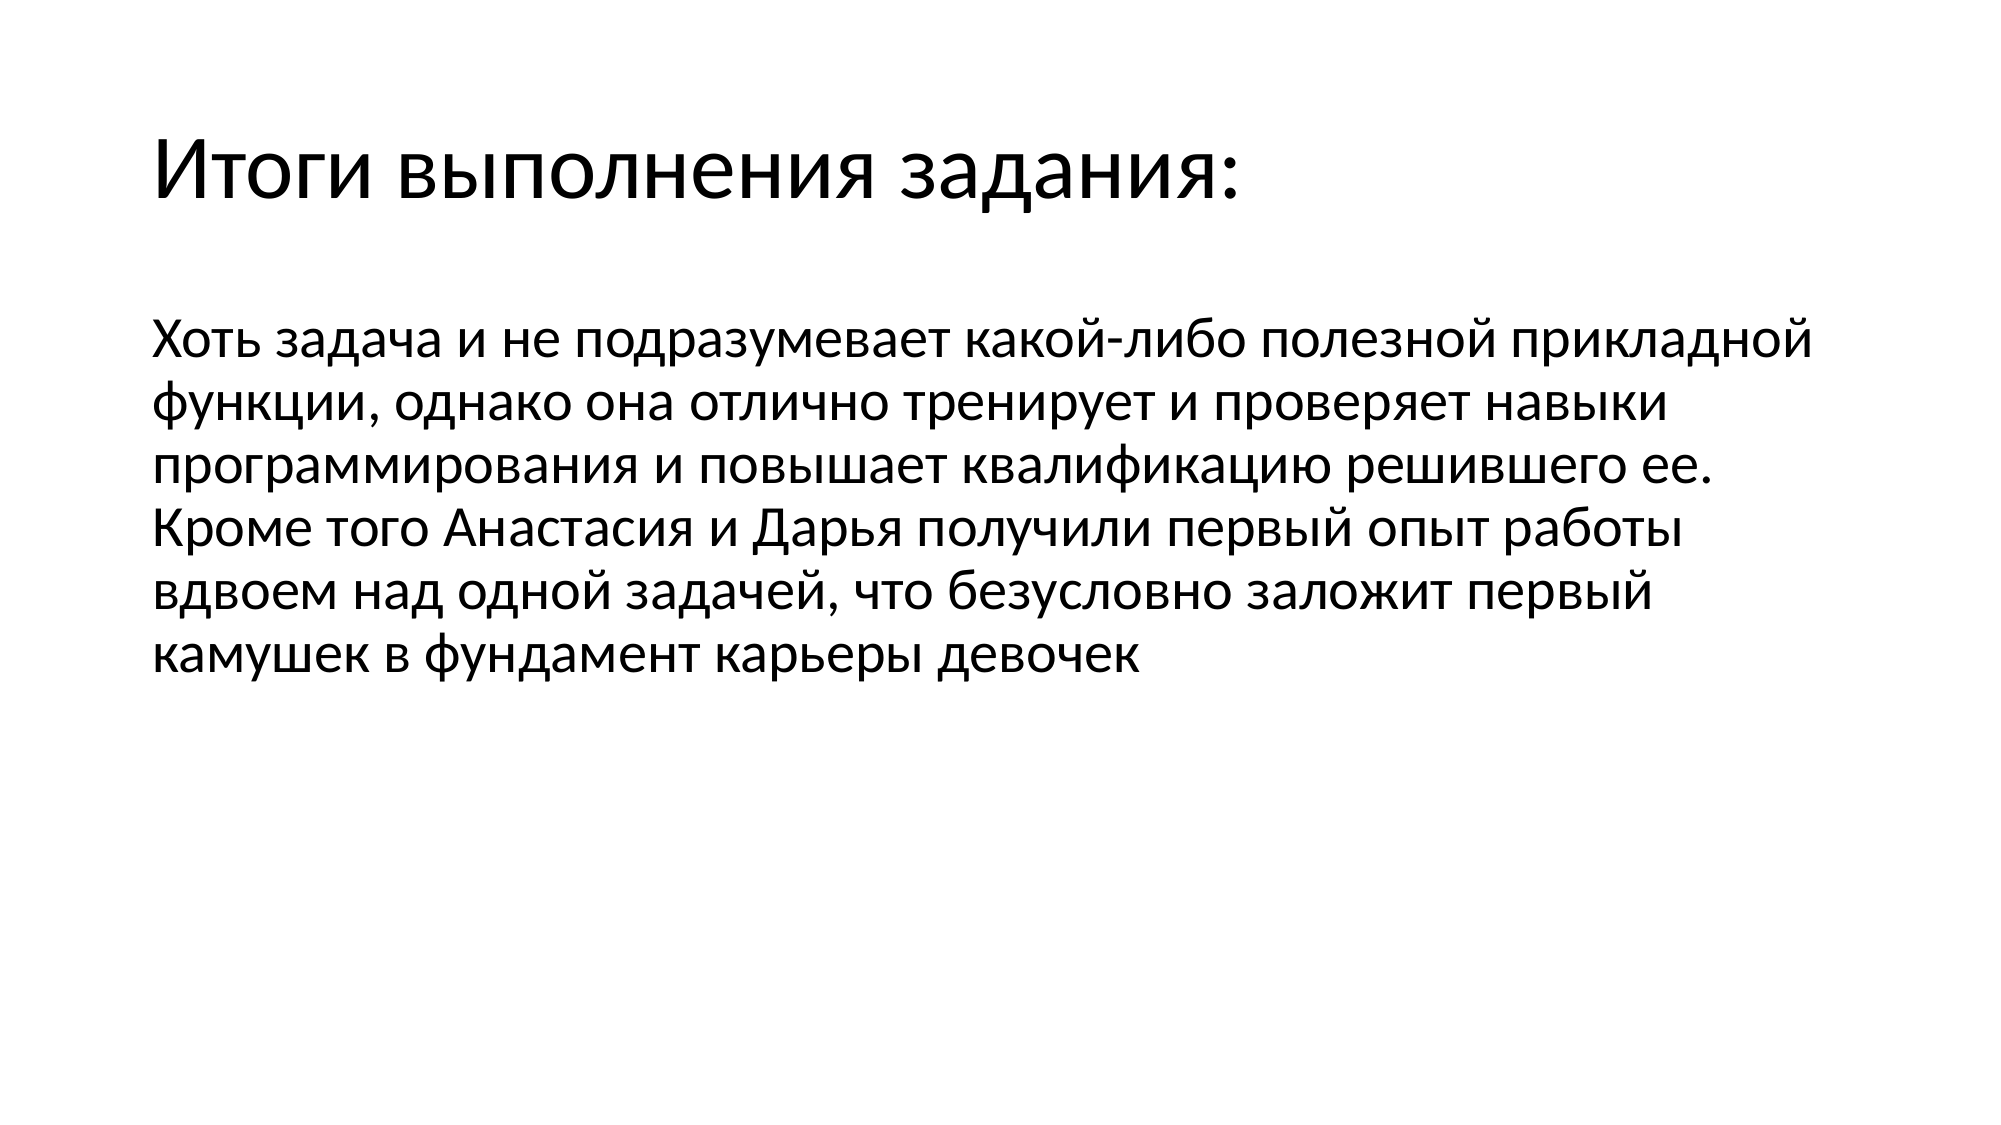

# Итоги выполнения задания:
Хоть задача и не подразумевает какой-либо полезной прикладной функции, однако она отлично тренирует и проверяет навыки программирования и повышает квалификацию решившего ее. Кроме того Анастасия и Дарья получили первый опыт работы вдвоем над одной задачей, что безусловно заложит первый камушек в фундамент карьеры девочек